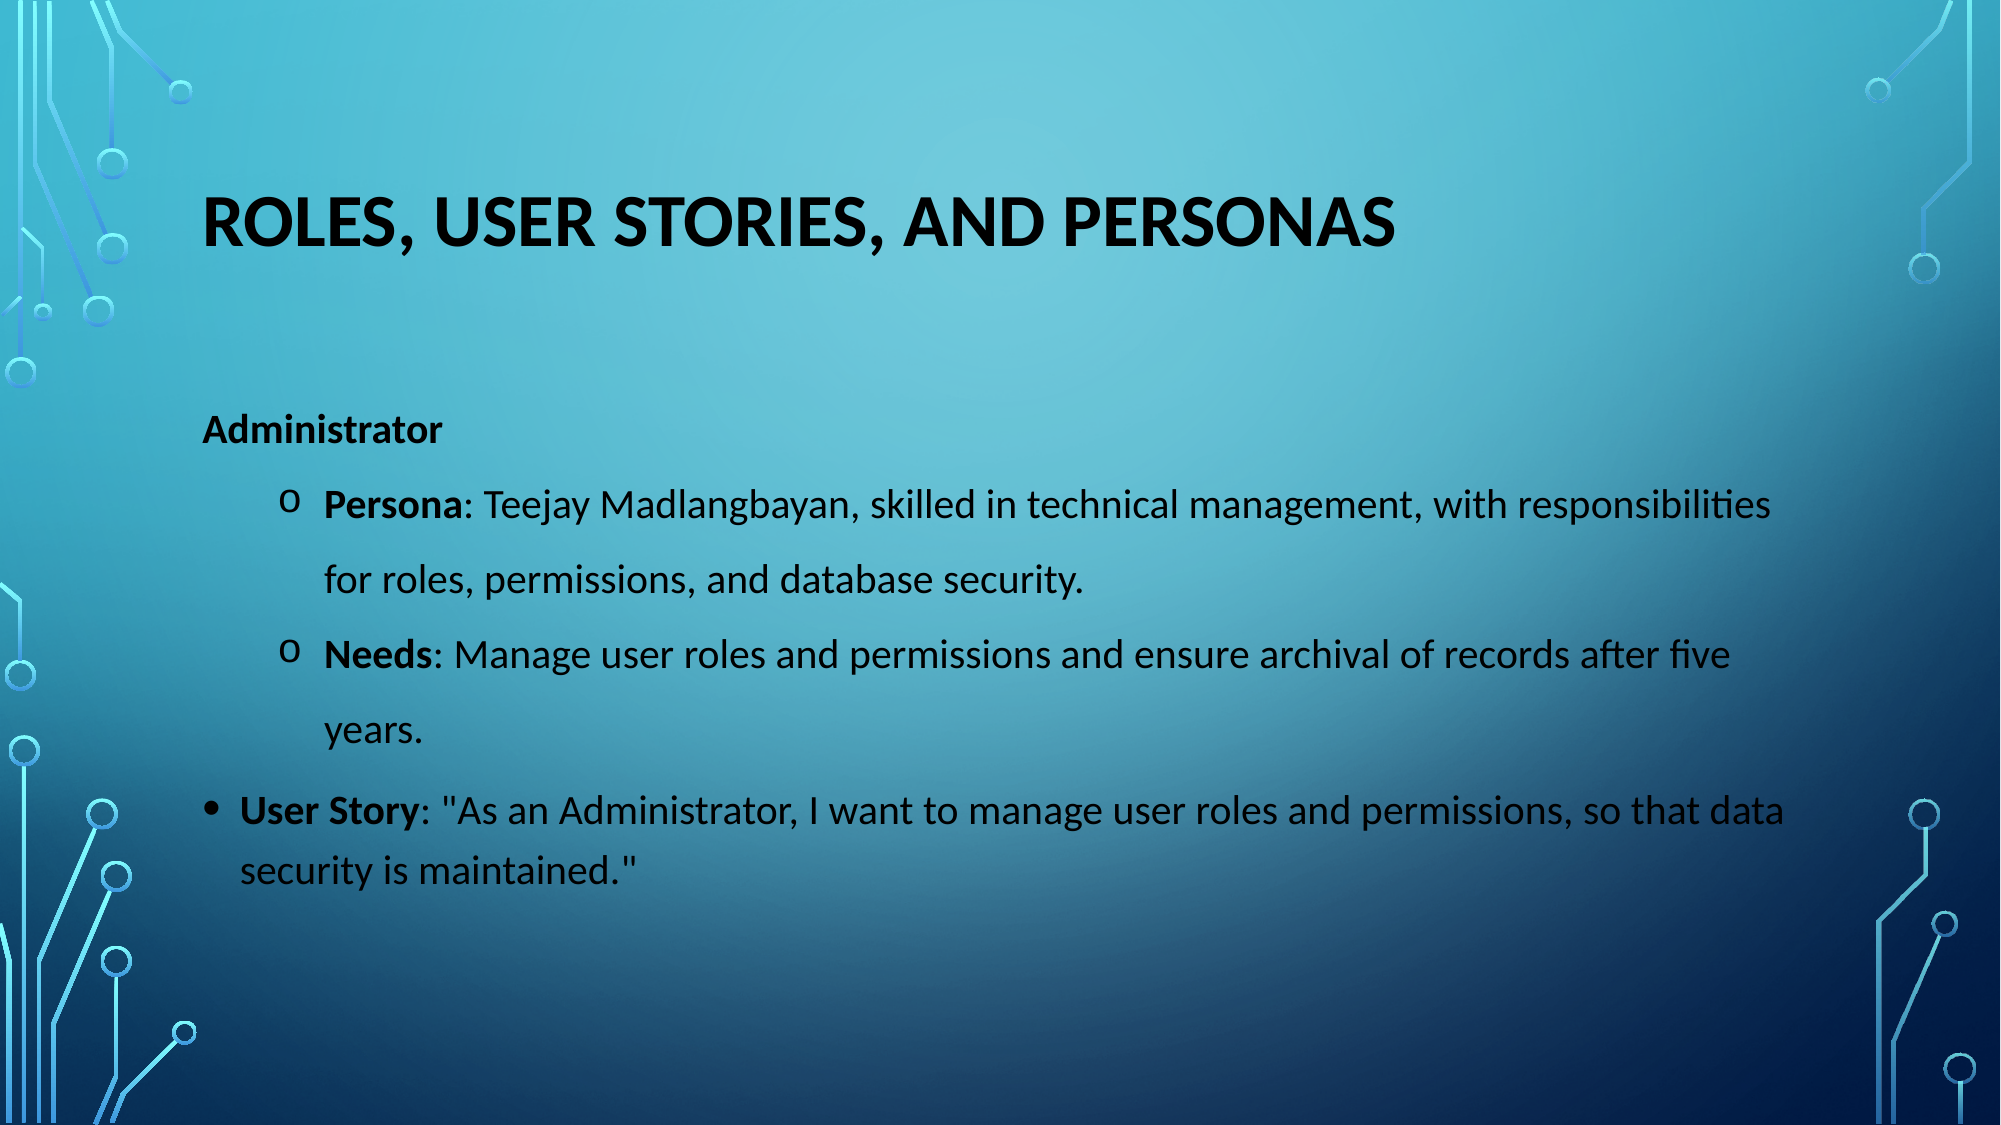

# ROLES, USER STORIES, AND PERSONAS
Administrator
Persona: Teejay Madlangbayan, skilled in technical management, with responsibilities for roles, permissions, and database security.
Needs: Manage user roles and permissions and ensure archival of records after five years.
User Story: "As an Administrator, I want to manage user roles and permissions, so that data security is maintained."